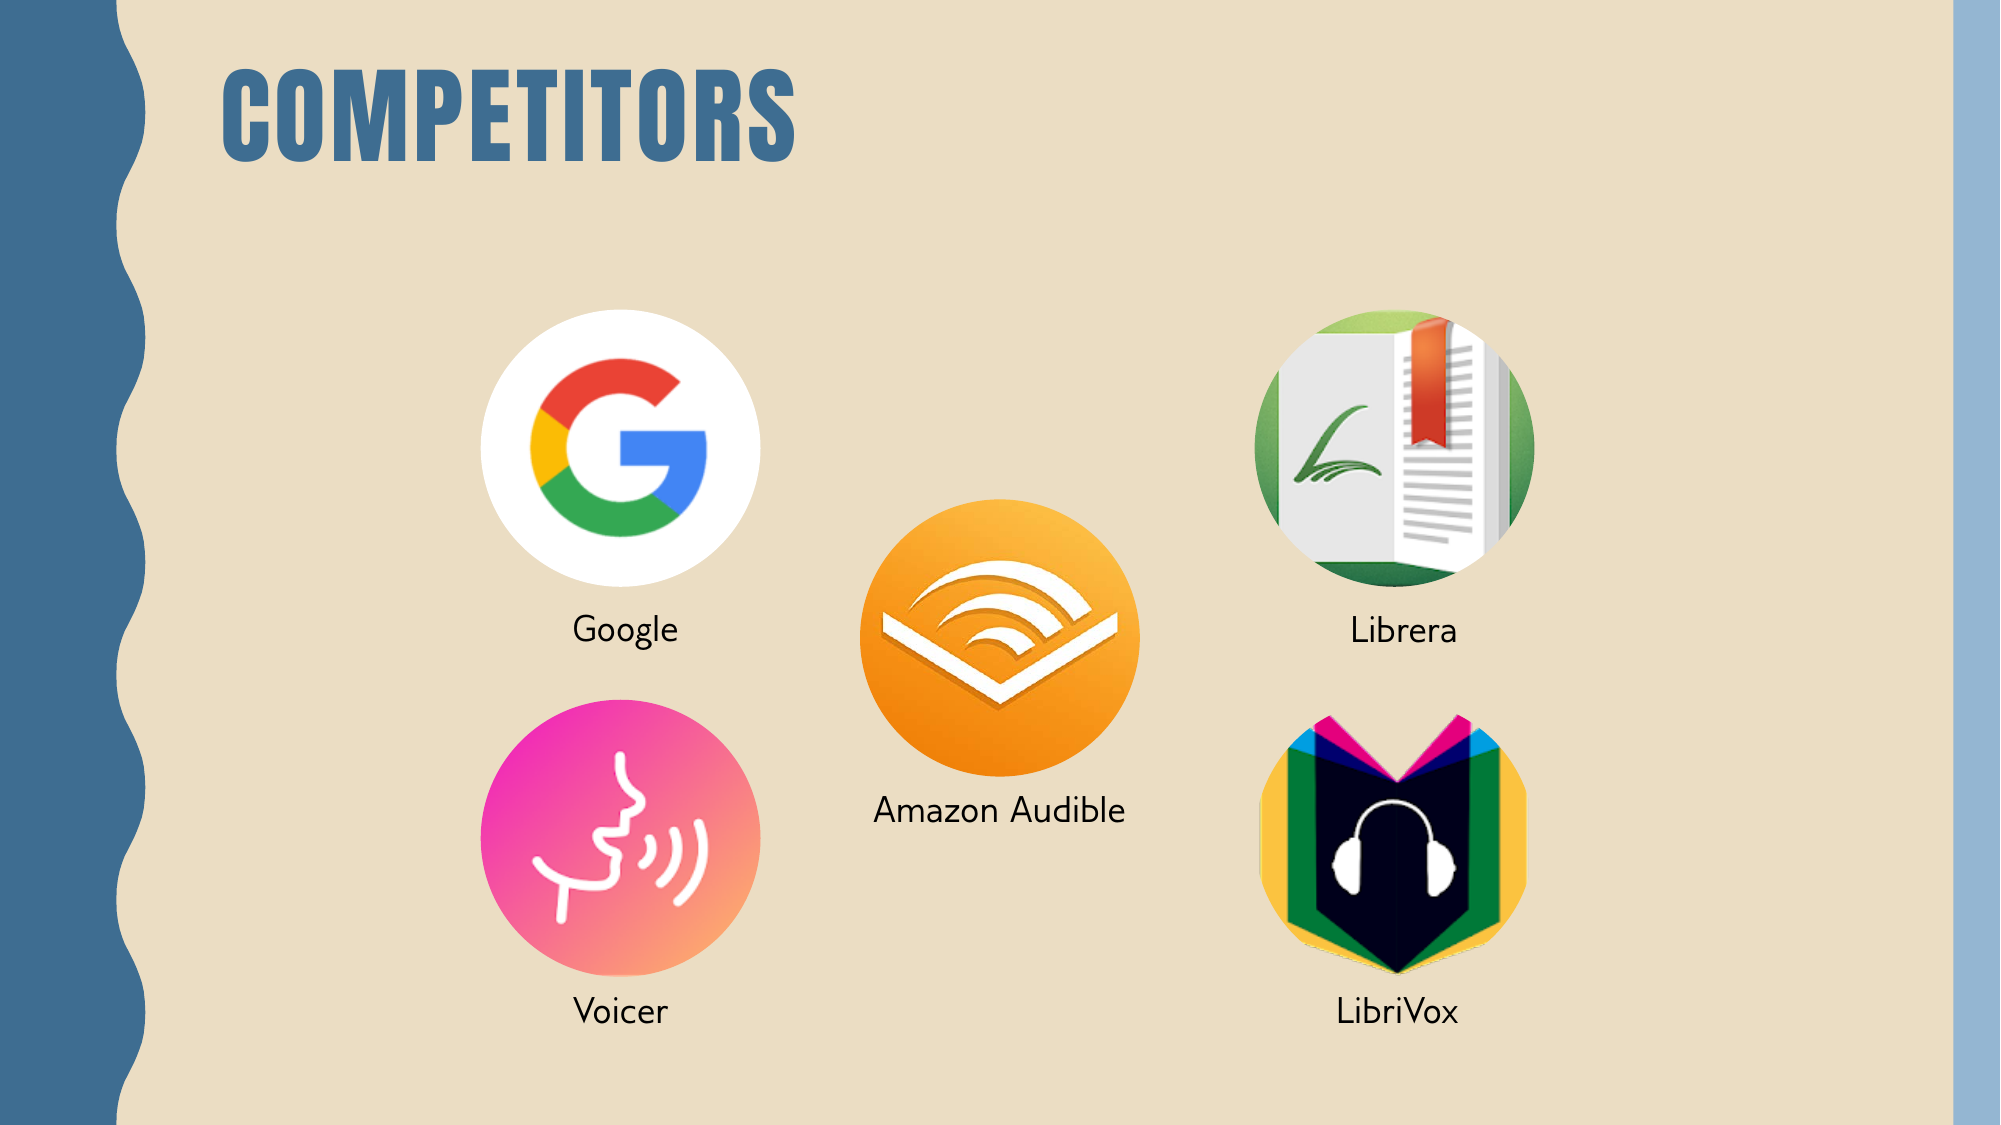

# competitors

Google
Librera

Amazon Audible
LibriVox
Voicer